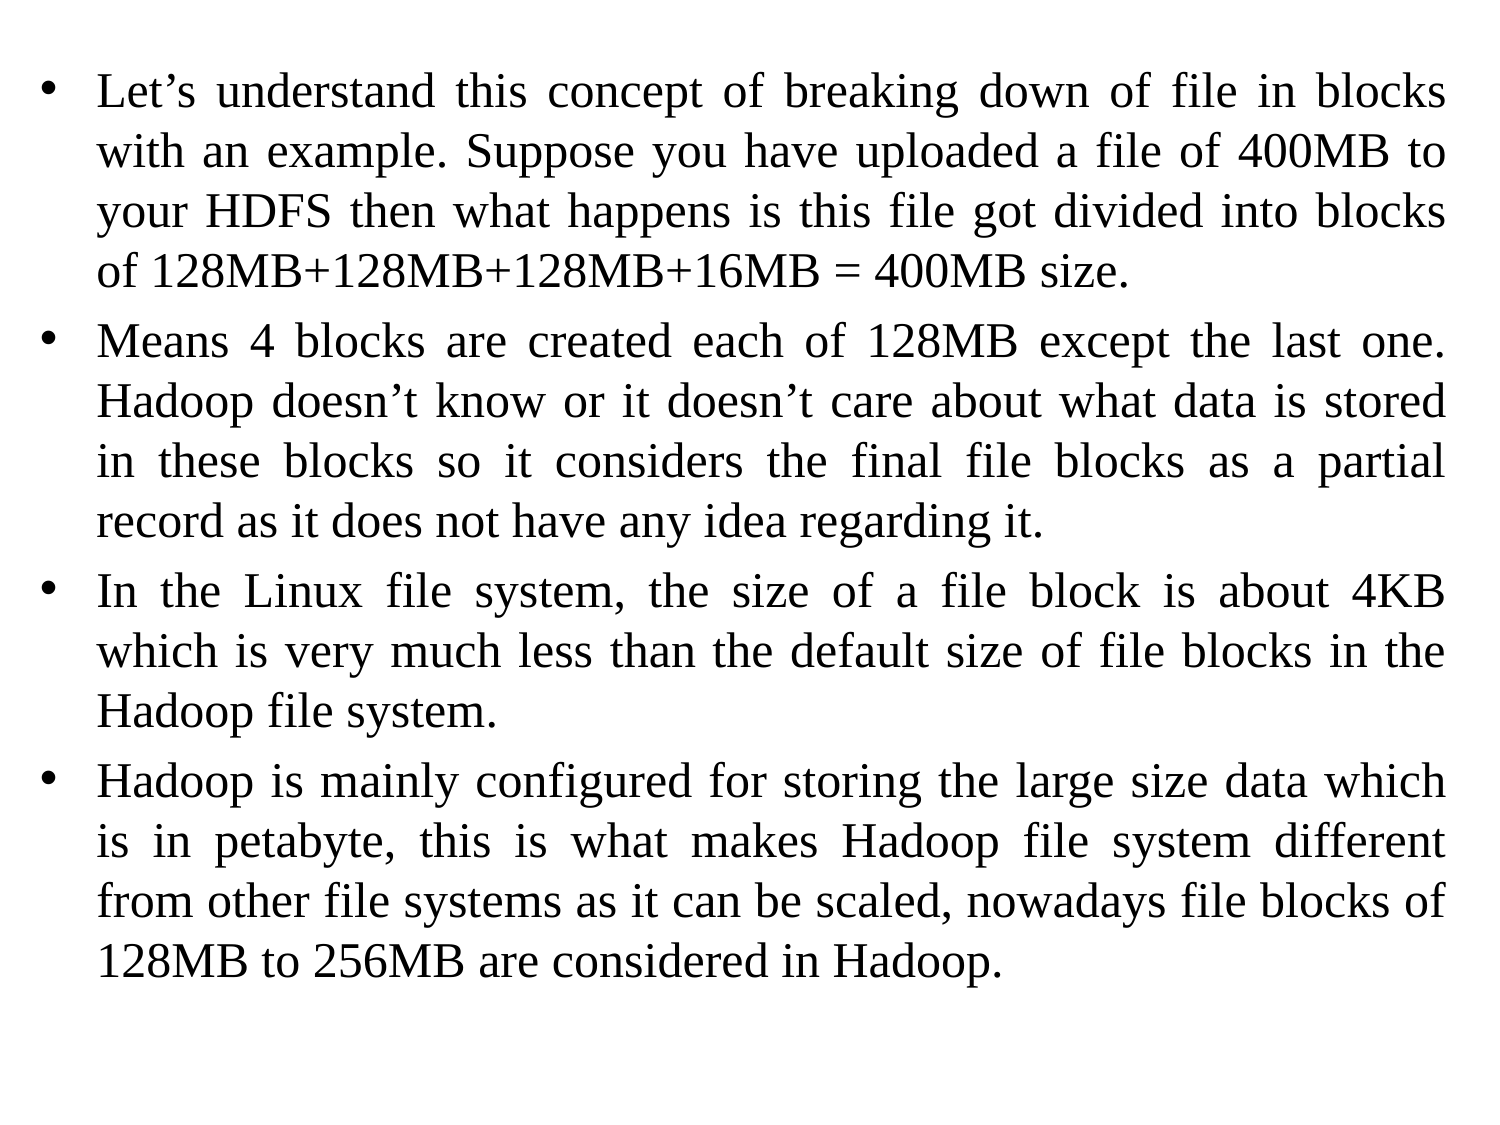

Let’s understand this concept of breaking down of file in blocks with an example. Suppose you have uploaded a file of 400MB to your HDFS then what happens is this file got divided into blocks of 128MB+128MB+128MB+16MB = 400MB size.
Means 4 blocks are created each of 128MB except the last one. Hadoop doesn’t know or it doesn’t care about what data is stored in these blocks so it considers the final file blocks as a partial record as it does not have any idea regarding it.
In the Linux file system, the size of a file block is about 4KB which is very much less than the default size of file blocks in the Hadoop file system.
Hadoop is mainly configured for storing the large size data which is in petabyte, this is what makes Hadoop file system different from other file systems as it can be scaled, nowadays file blocks of 128MB to 256MB are considered in Hadoop.